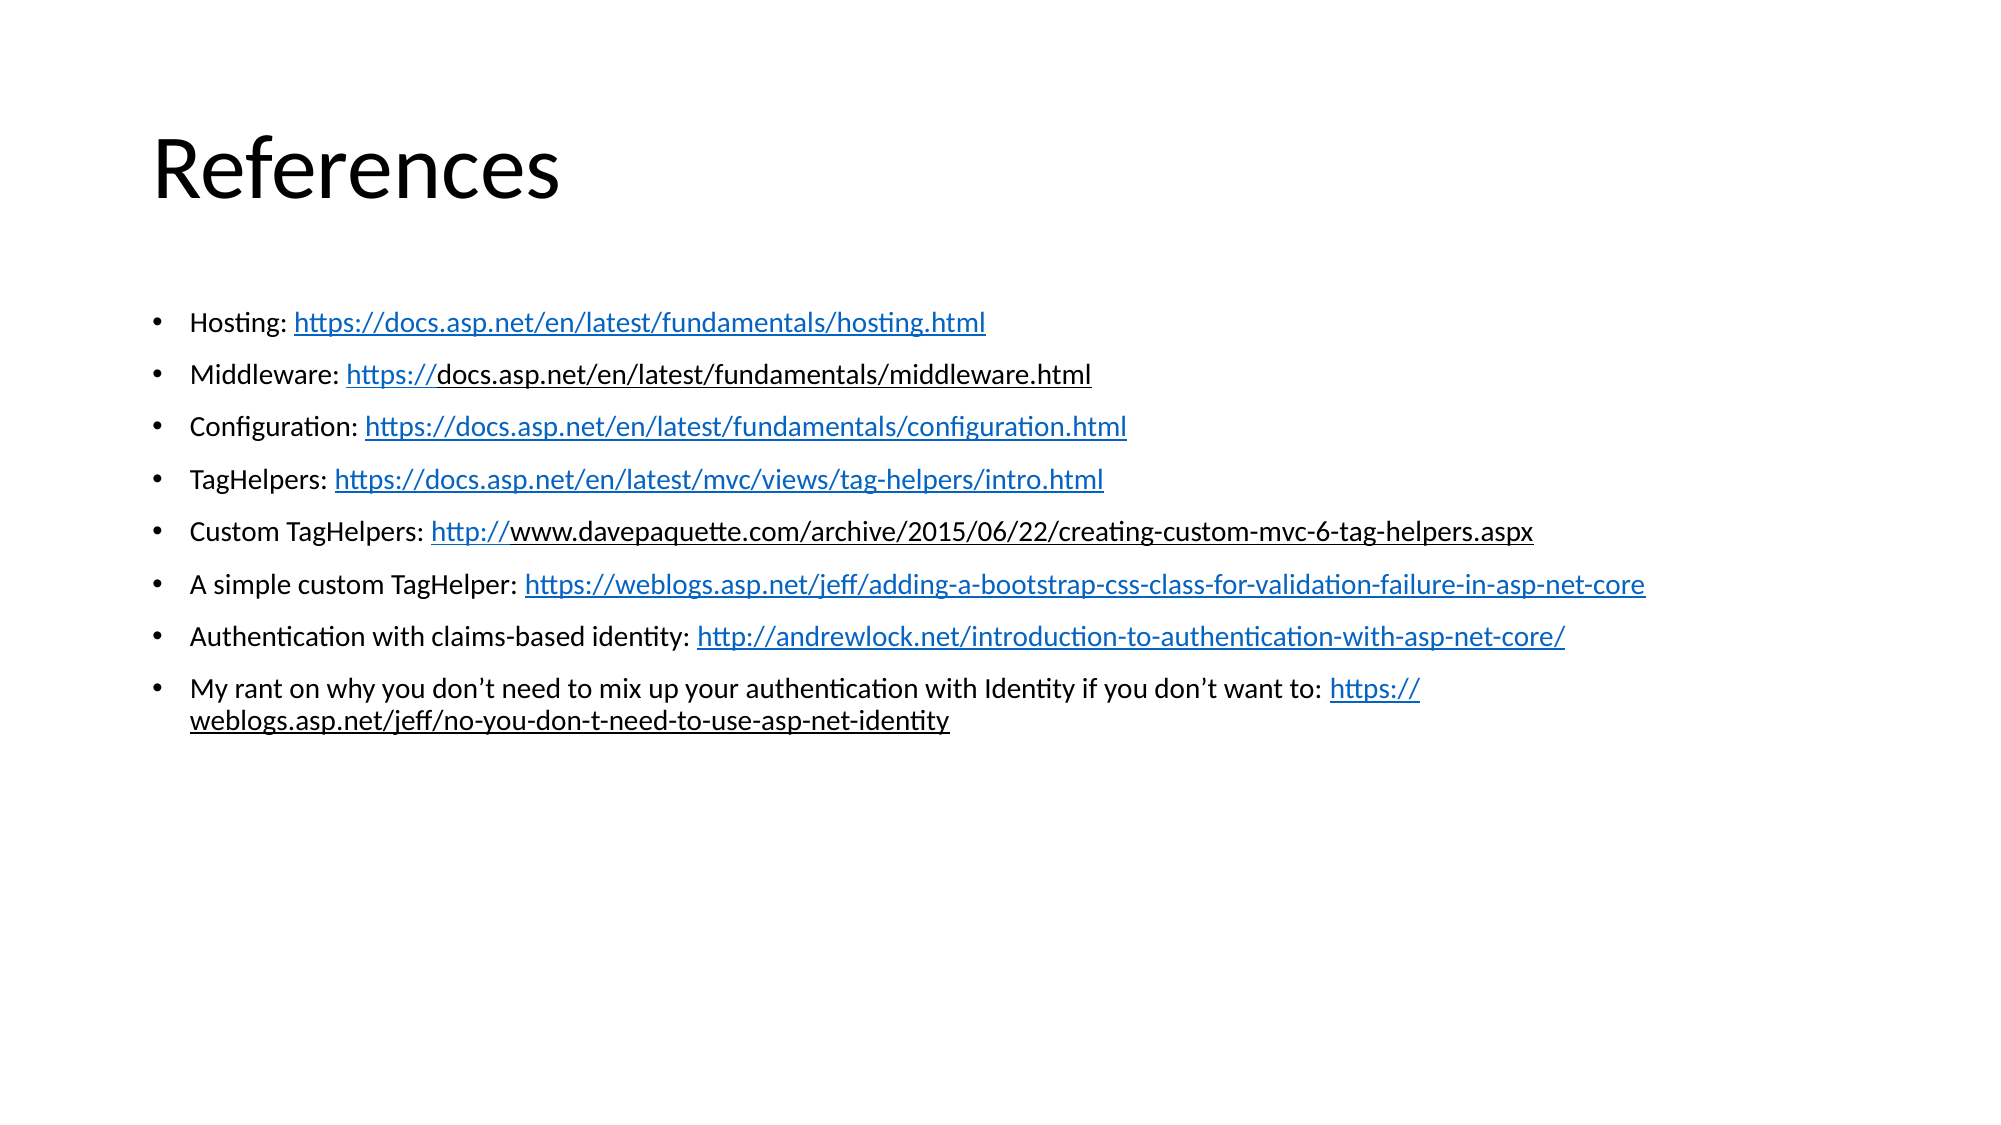

# References
Hosting: https://docs.asp.net/en/latest/fundamentals/hosting.html
Middleware: https://docs.asp.net/en/latest/fundamentals/middleware.html
Configuration: https://docs.asp.net/en/latest/fundamentals/configuration.html
TagHelpers: https://docs.asp.net/en/latest/mvc/views/tag-helpers/intro.html
Custom TagHelpers: http://www.davepaquette.com/archive/2015/06/22/creating-custom-mvc-6-tag-helpers.aspx
A simple custom TagHelper: https://weblogs.asp.net/jeff/adding-a-bootstrap-css-class-for-validation-failure-in-asp-net-core
Authentication with claims-based identity: http://andrewlock.net/introduction-to-authentication-with-asp-net-core/
My rant on why you don’t need to mix up your authentication with Identity if you don’t want to: https://weblogs.asp.net/jeff/no-you-don-t-need-to-use-asp-net-identity